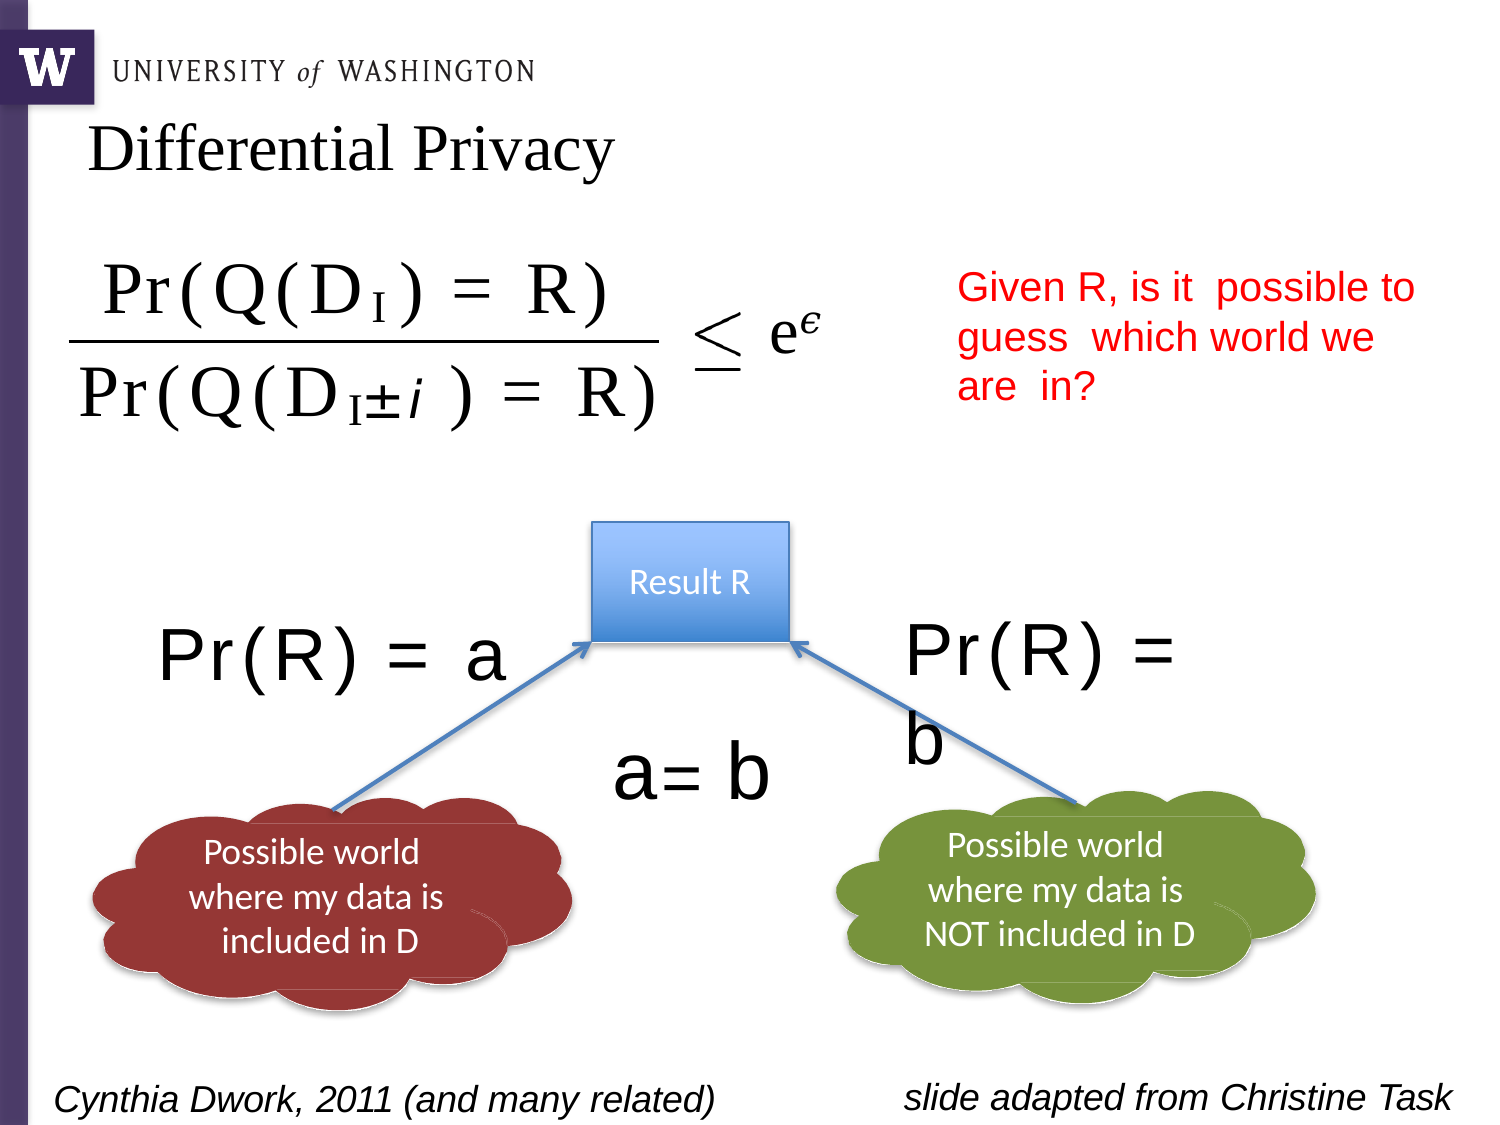

# Differential Privacy
Pr(Q(DI) = R)
Given R, is it  possible to guess  which world we are  in?
e𝜖

Pr(Q(DI   ) = R)

±i

Result R
Pr(R) = b
Pr(R) = a

a=b

Possible world  where my data is  NOT included in D

Possible world  where my data is  included in D

slide adapted from Christine Task
Cynthia Dwork, 2011 (and many related)